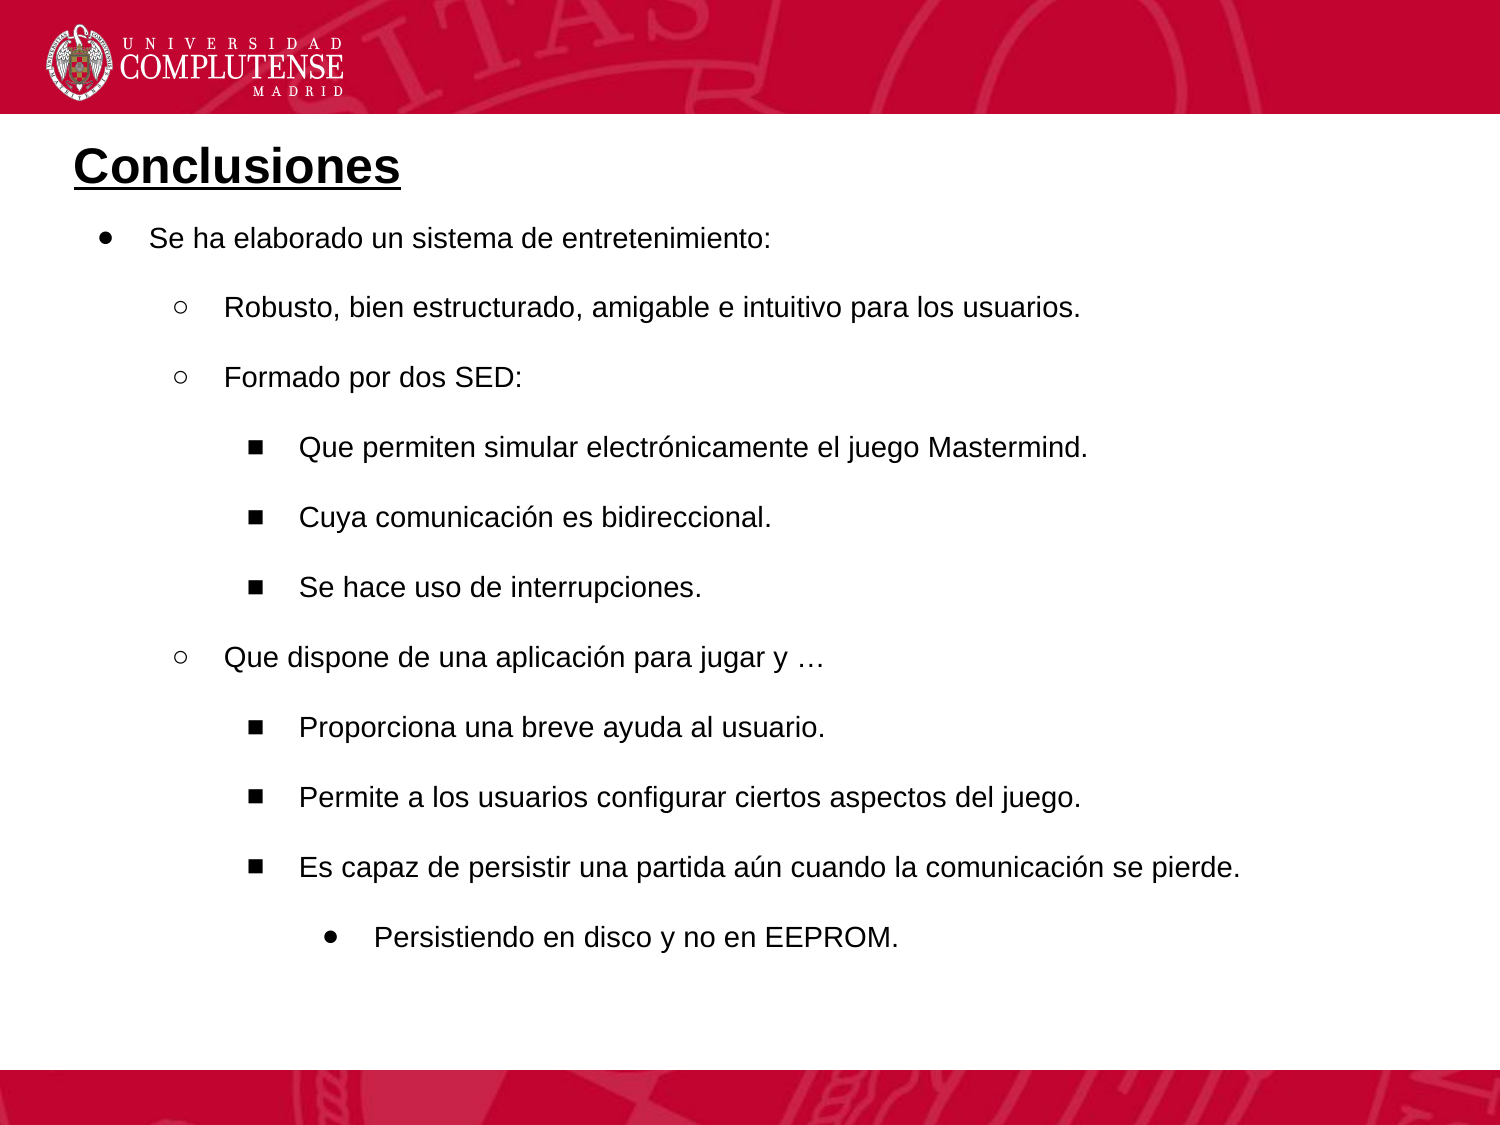

Conclusiones
Se ha elaborado un sistema de entretenimiento:
Robusto, bien estructurado, amigable e intuitivo para los usuarios.
Formado por dos SED:
Que permiten simular electrónicamente el juego Mastermind.
Cuya comunicación es bidireccional.
Se hace uso de interrupciones.
Que dispone de una aplicación para jugar y …
Proporciona una breve ayuda al usuario.
Permite a los usuarios configurar ciertos aspectos del juego.
Es capaz de persistir una partida aún cuando la comunicación se pierde.
Persistiendo en disco y no en EEPROM.